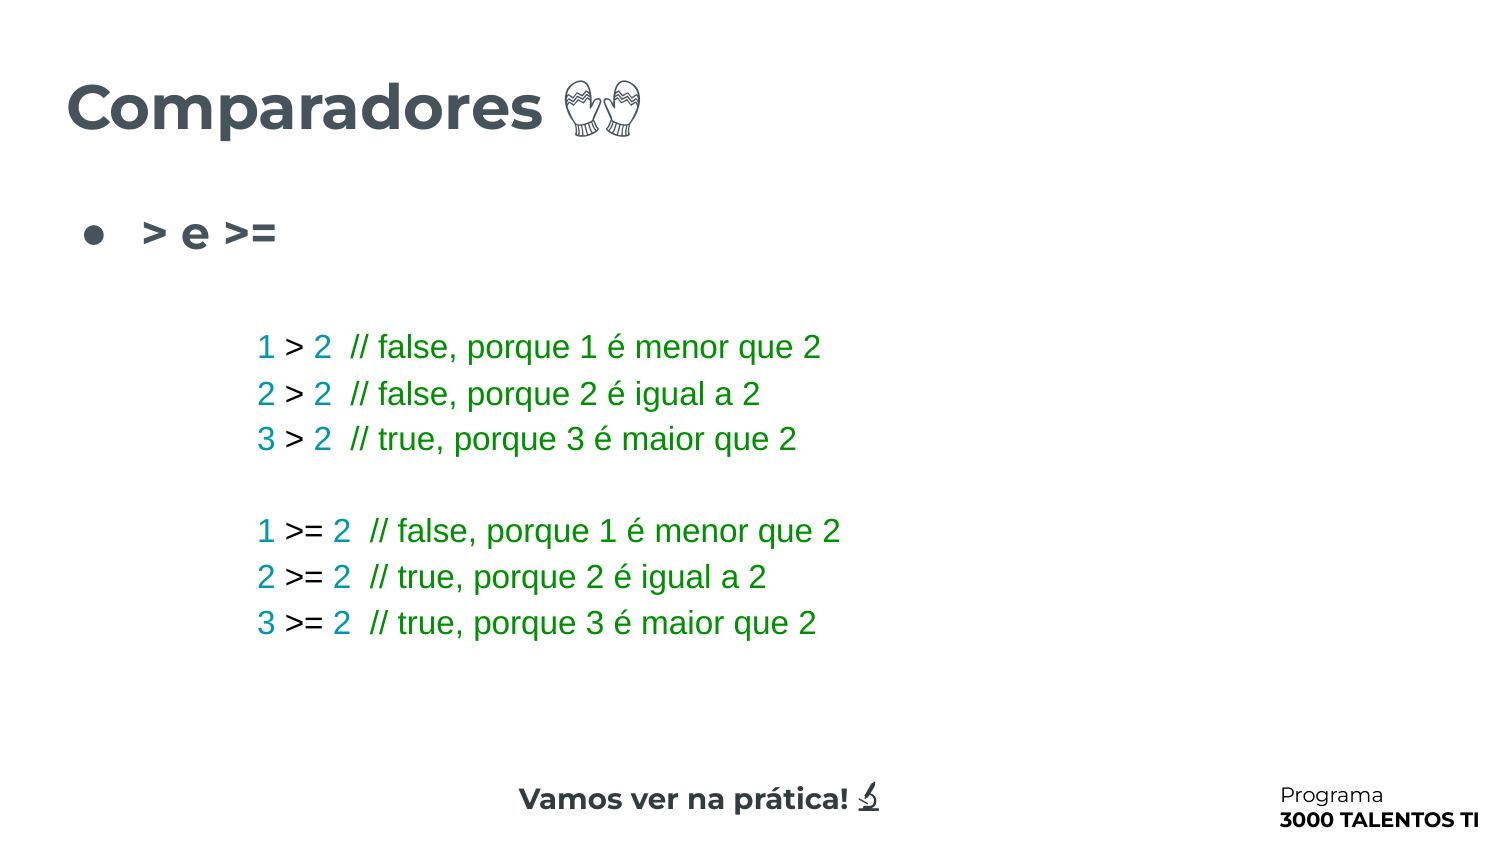

# Comparadores 🧤
> e >=

 1 > 2  // false, porque 1 é menor que 2
 2 > 2  // false, porque 2 é igual a 2
 3 > 2  // true, porque 3 é maior que 2
 1 >= 2  // false, porque 1 é menor que 2
 2 >= 2  // true, porque 2 é igual a 2
 3 >= 2  // true, porque 3 é maior que 2
Vamos ver na prática! 🔬